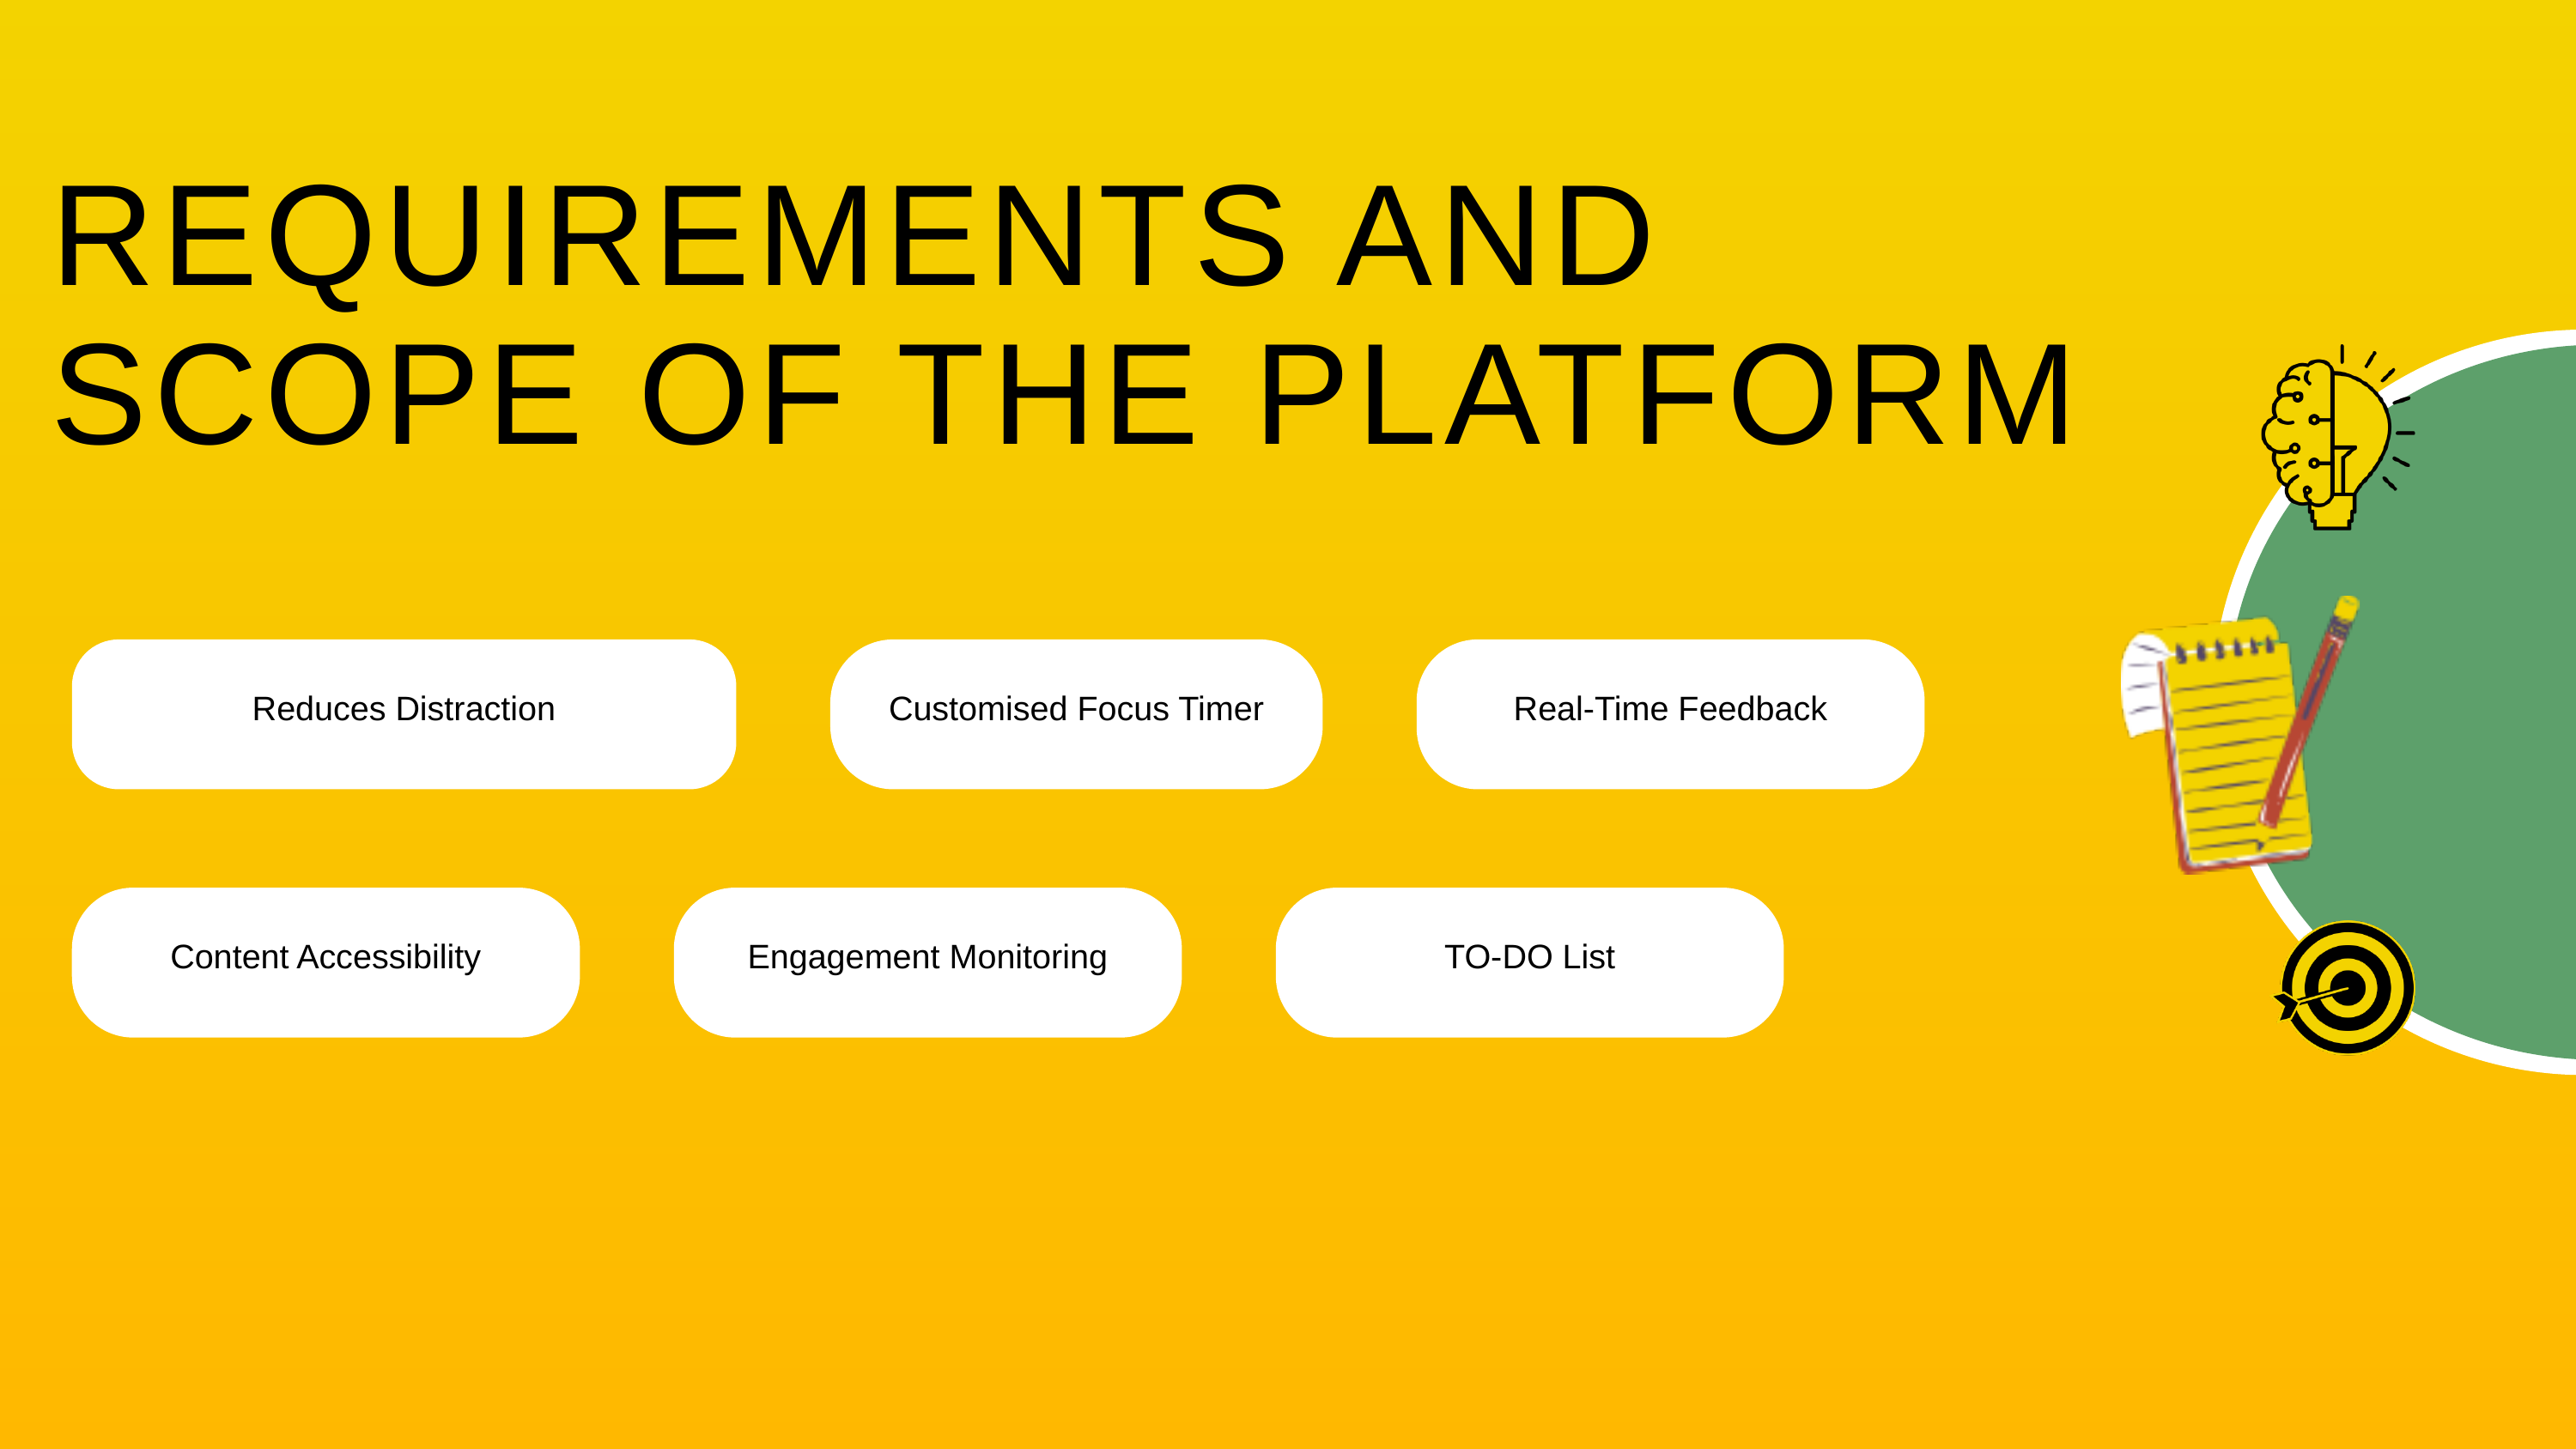

REQUIREMENTS AND SCOPE OF THE PLATFORM

Reduces Distraction

Customised Focus Timer

Real-Time Feedback

Content Accessibility

Engagement Monitoring

TO-DO List